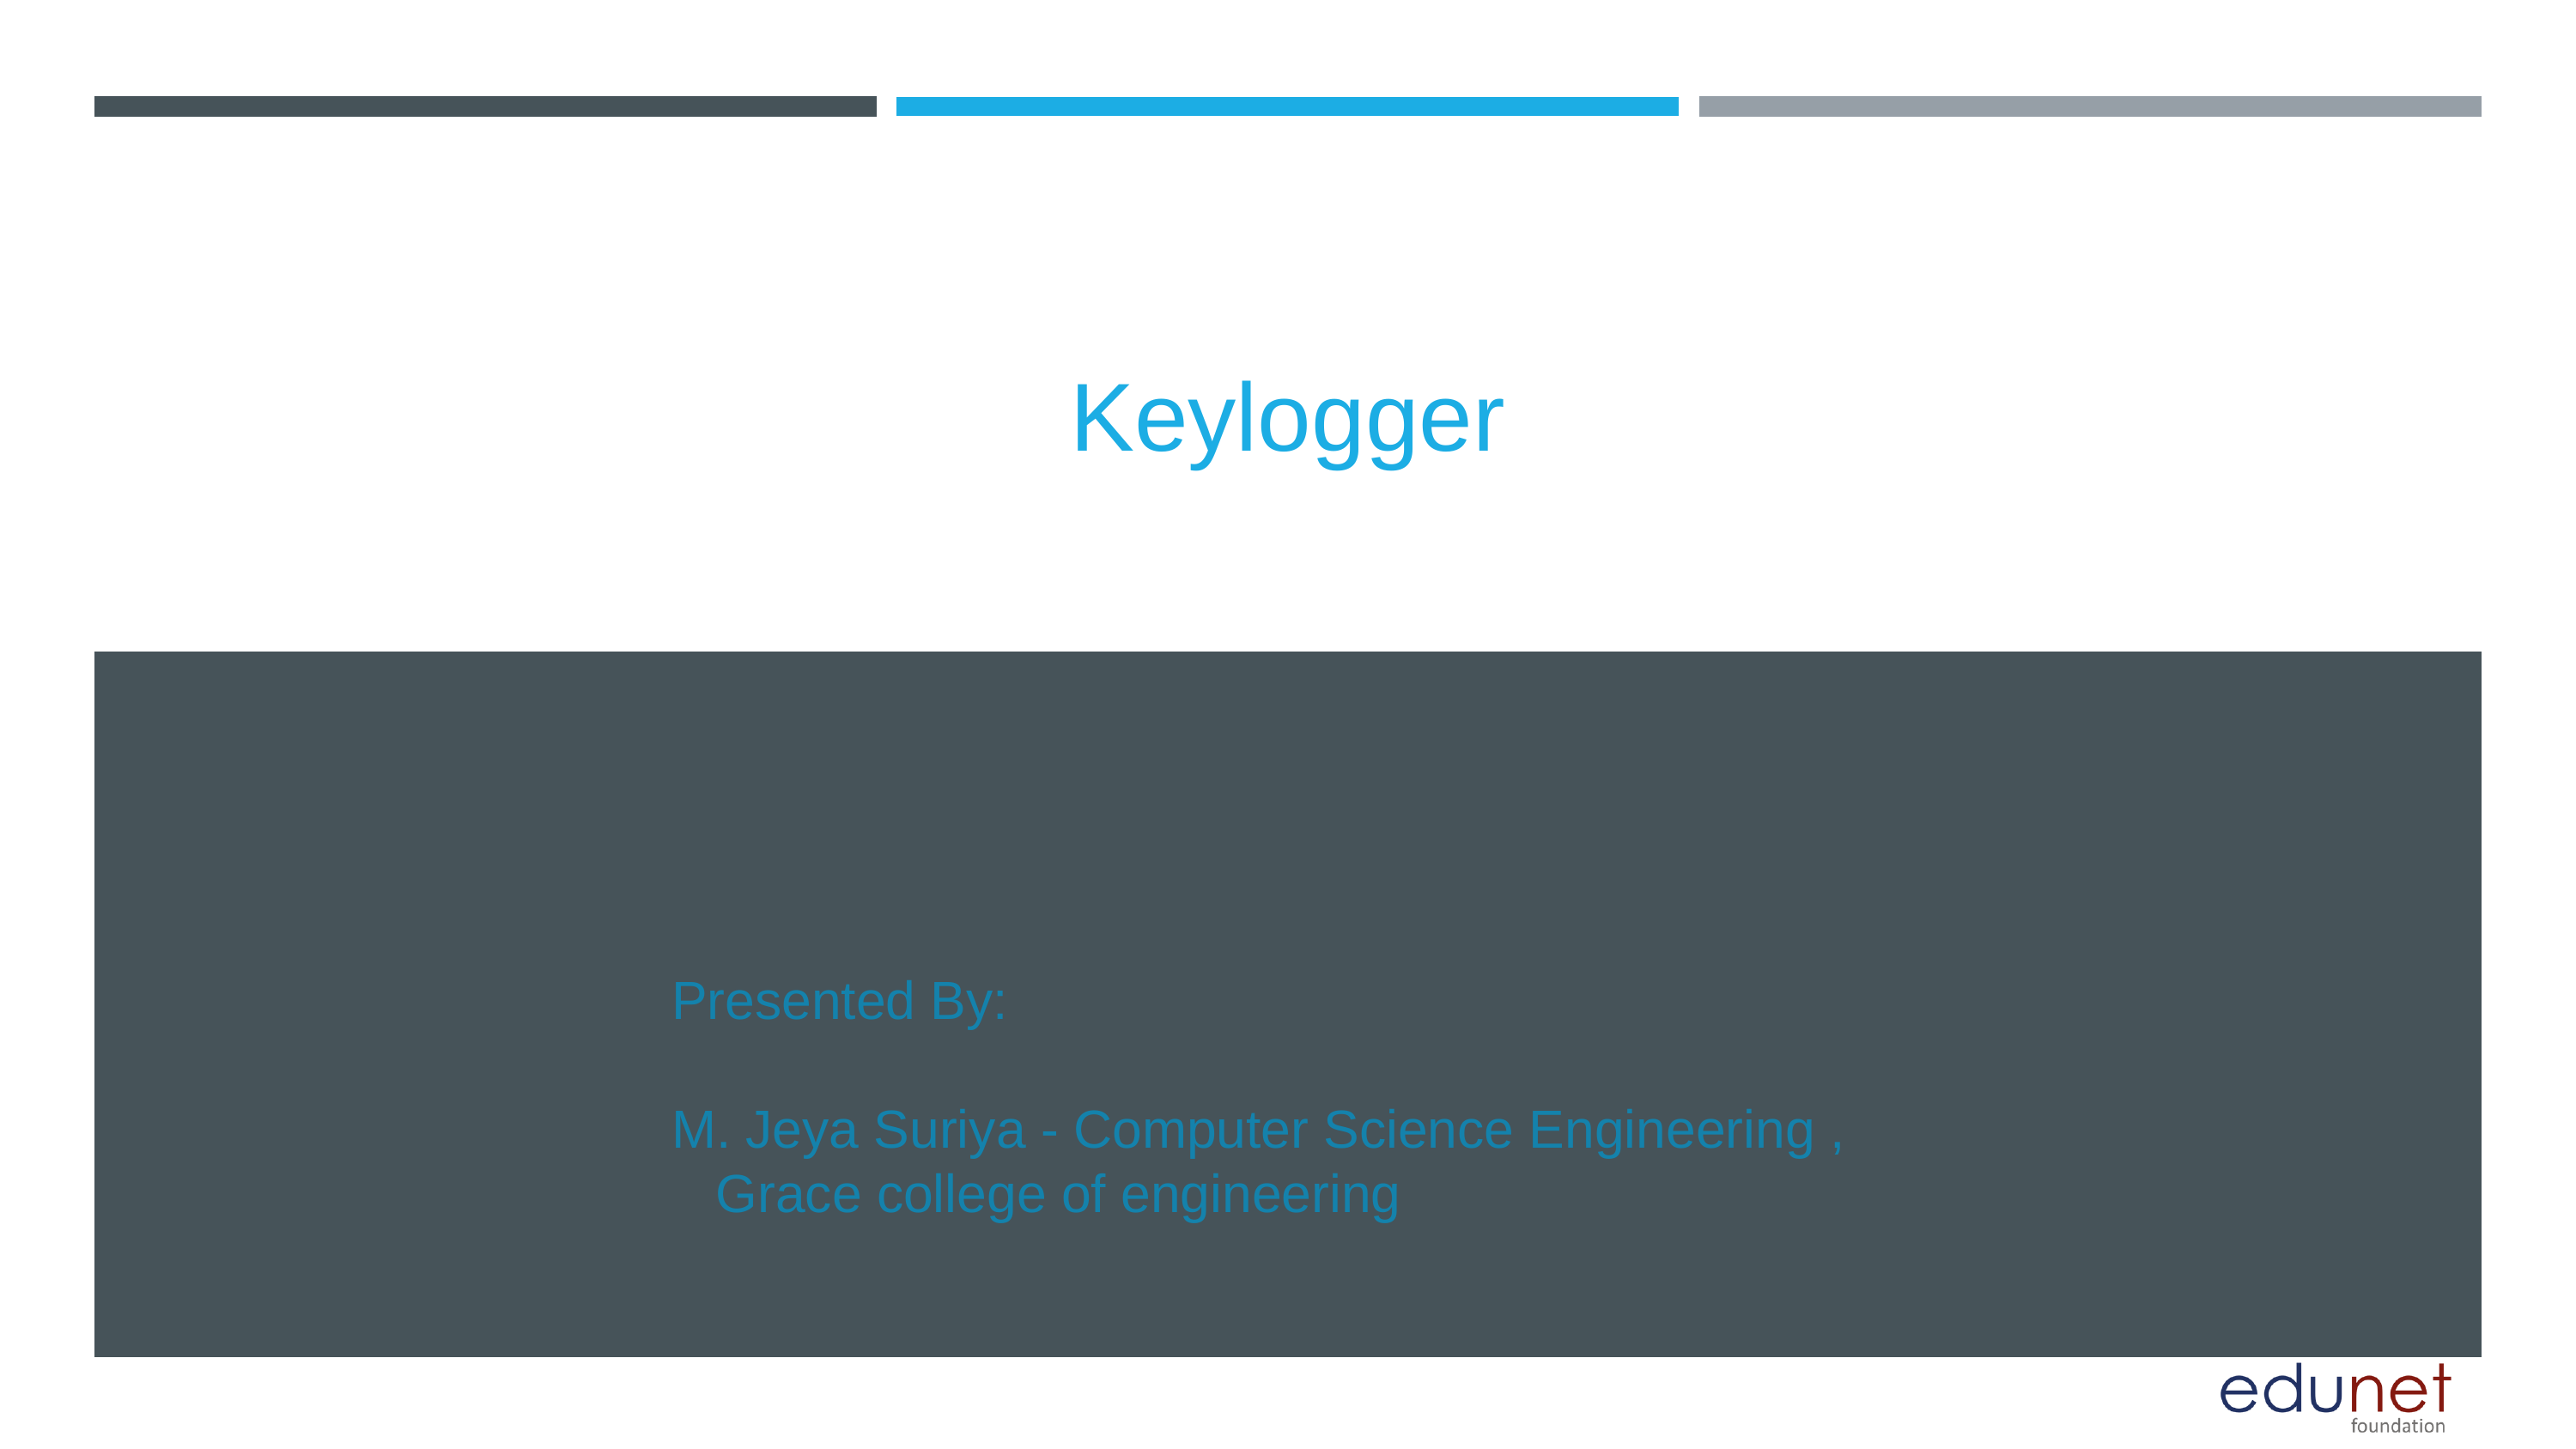

Keylogger

Presented By:

M. Jeya Suriya - Computer Science Engineering ,
   Grace college of engineering